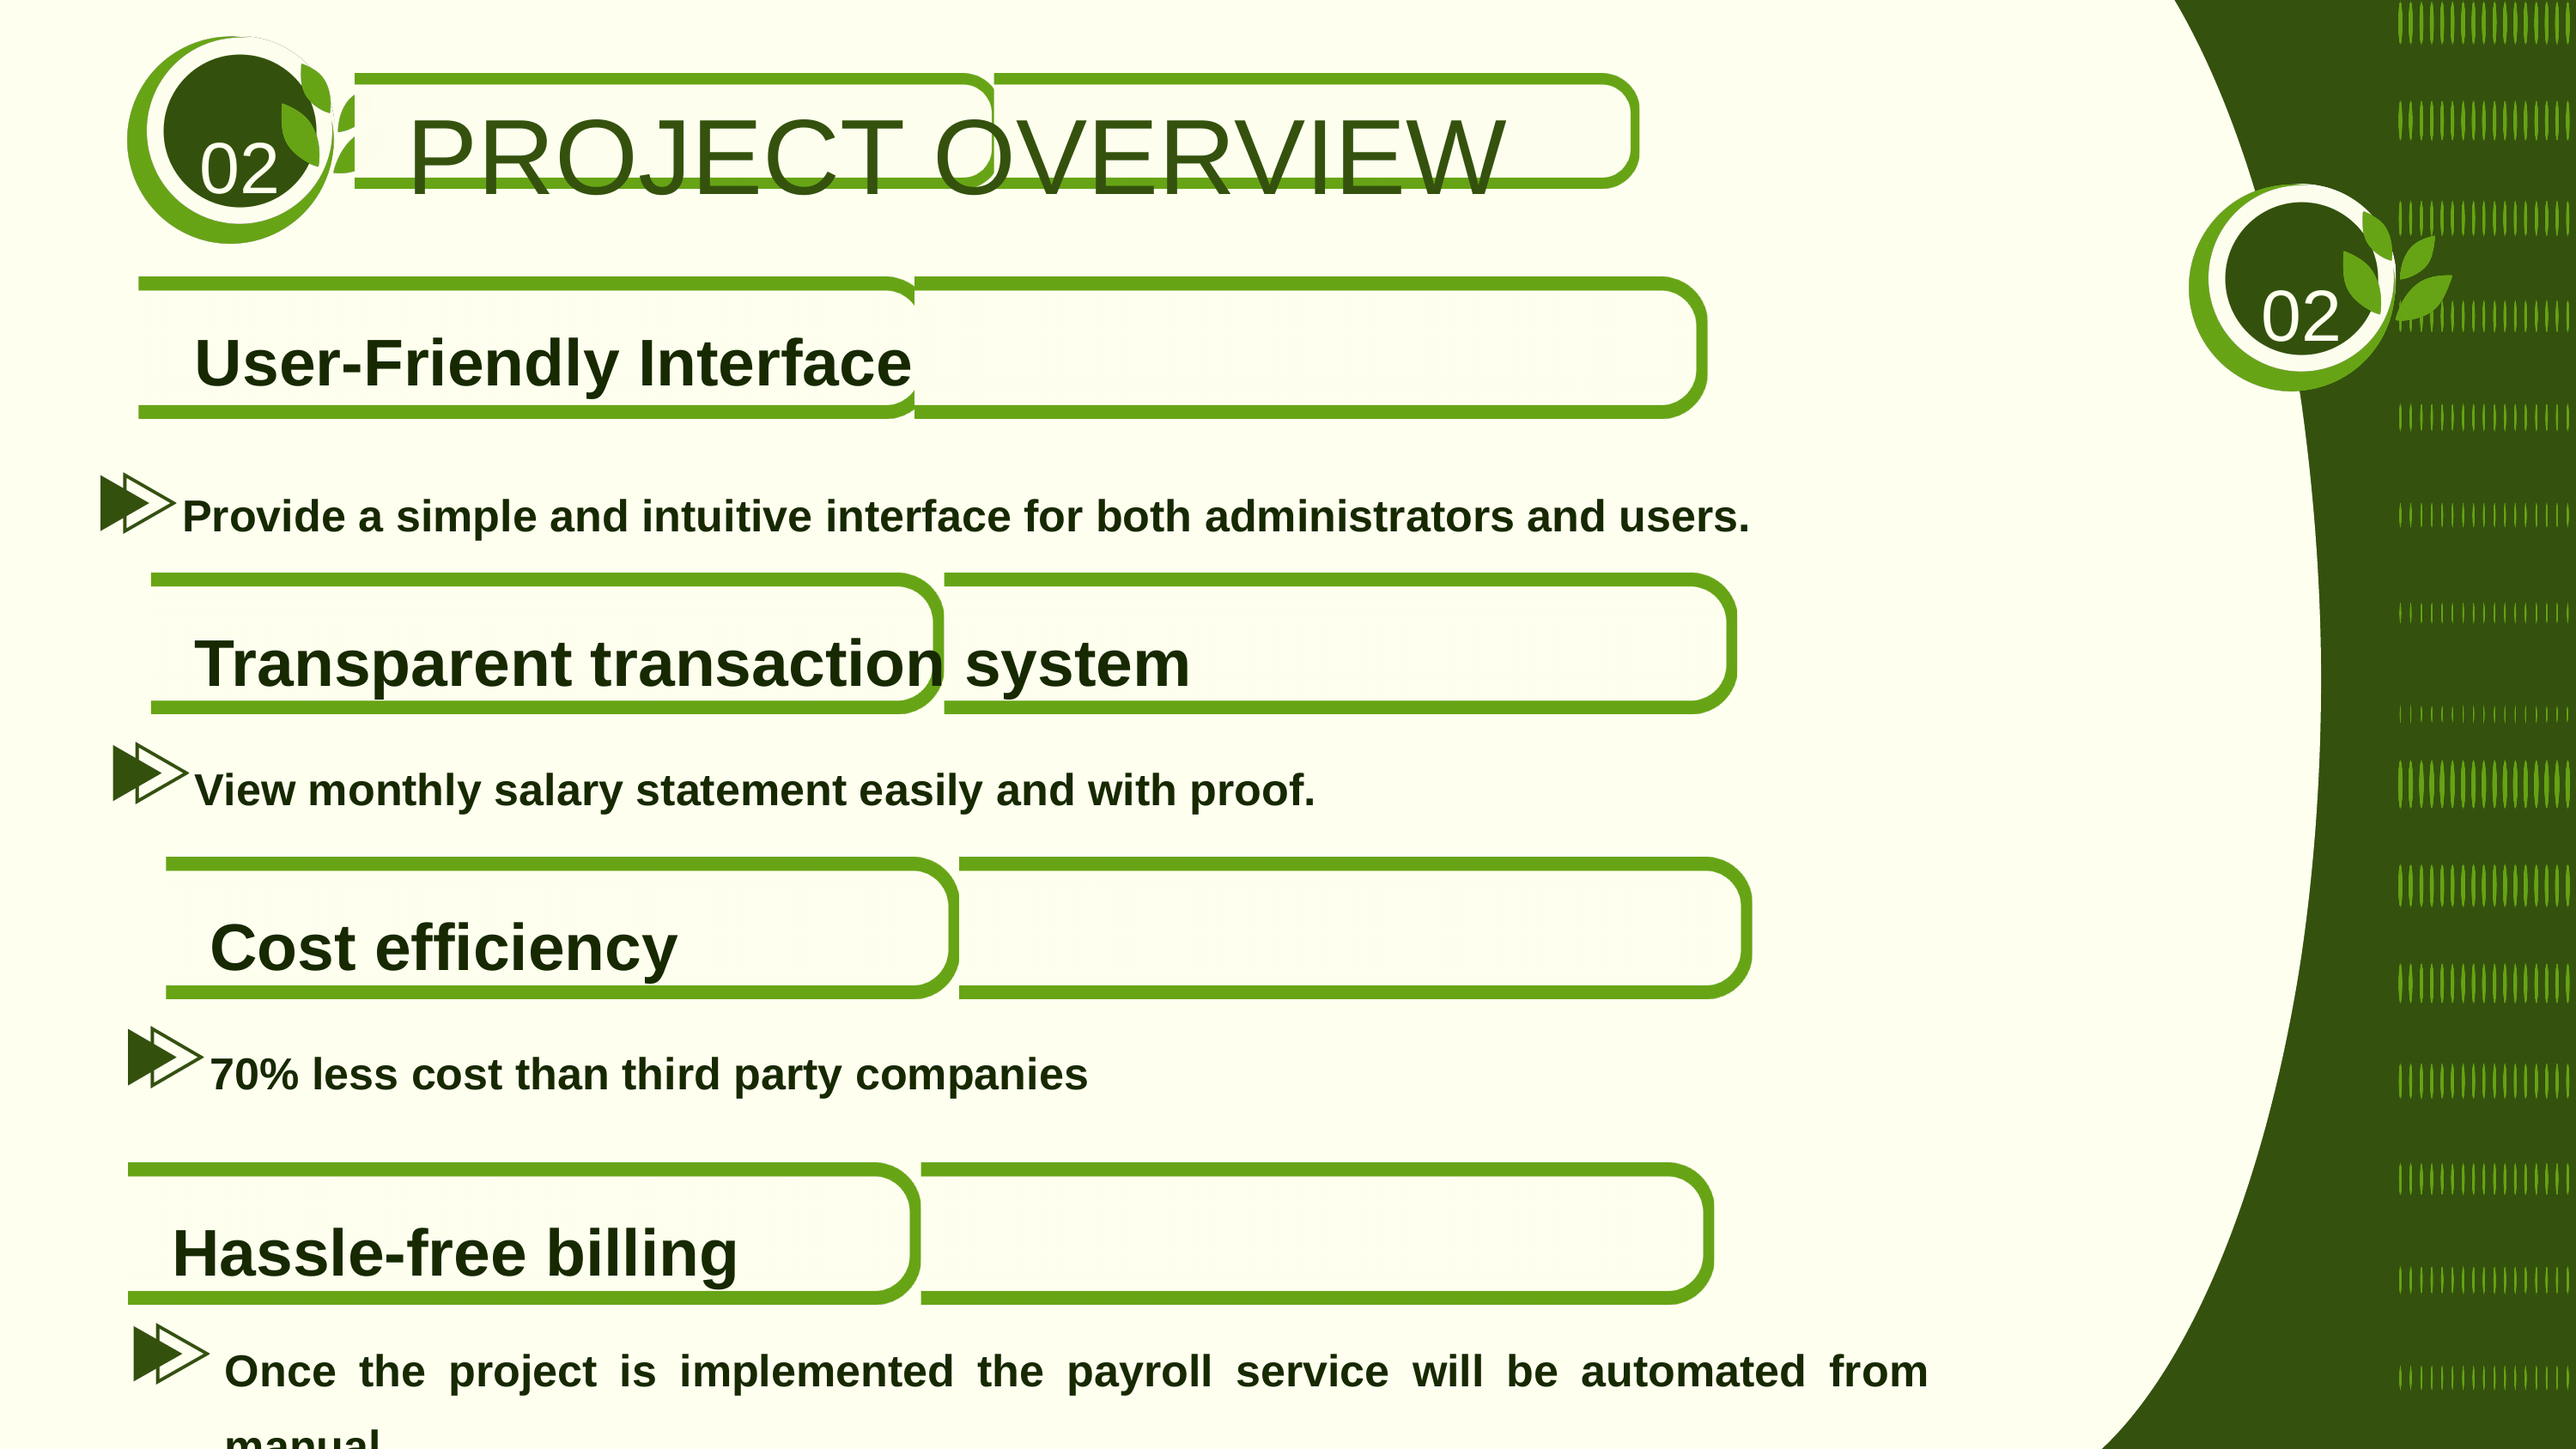

PROJECT OVERVIEW

02

02

User-Friendly Interface

Provide a simple and intuitive interface for both administrators and users.

Transparent transaction system
View monthly salary statement easily and with proof.

Cost efficiency

70% less cost than third party companies

Hassle-free billing
Once the project is implemented the payroll service will be automated from manual